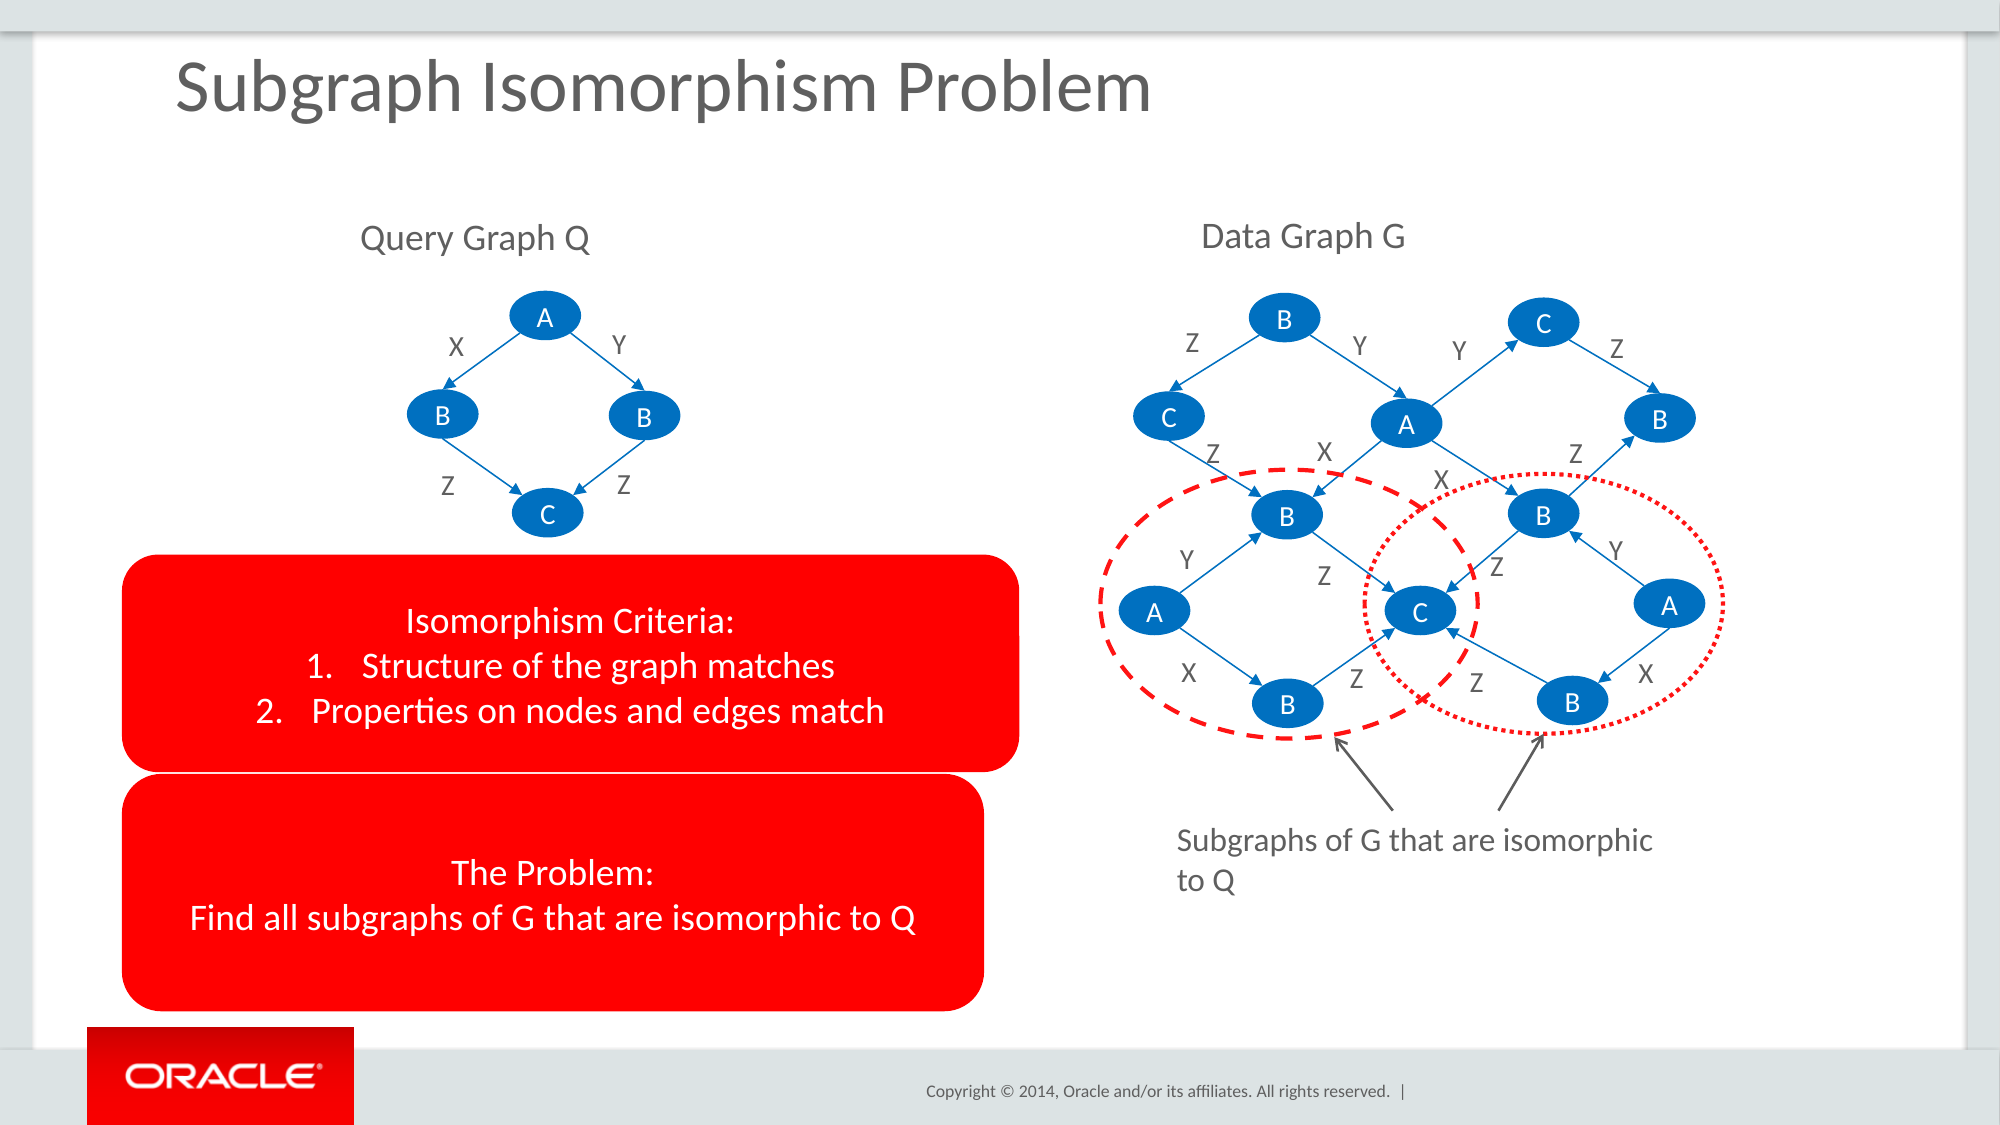

# Subgraph Isomorphism Problem
Data Graph G
Query Graph Q
A
B
B
C
B
C
Z
Y
Y
X
Z
Y
C
B
A
X
Z
Z
X
Z
Z

B
B
Y
Y
Z
Z
Isomorphism Criteria:
Structure of the graph matches
Properties on nodes and edges match
A
A
C
X
X
Z
Z
B
B
The Problem:
Find all subgraphs of G that are isomorphic to Q
Subgraphs of G that are isomorphic to Q